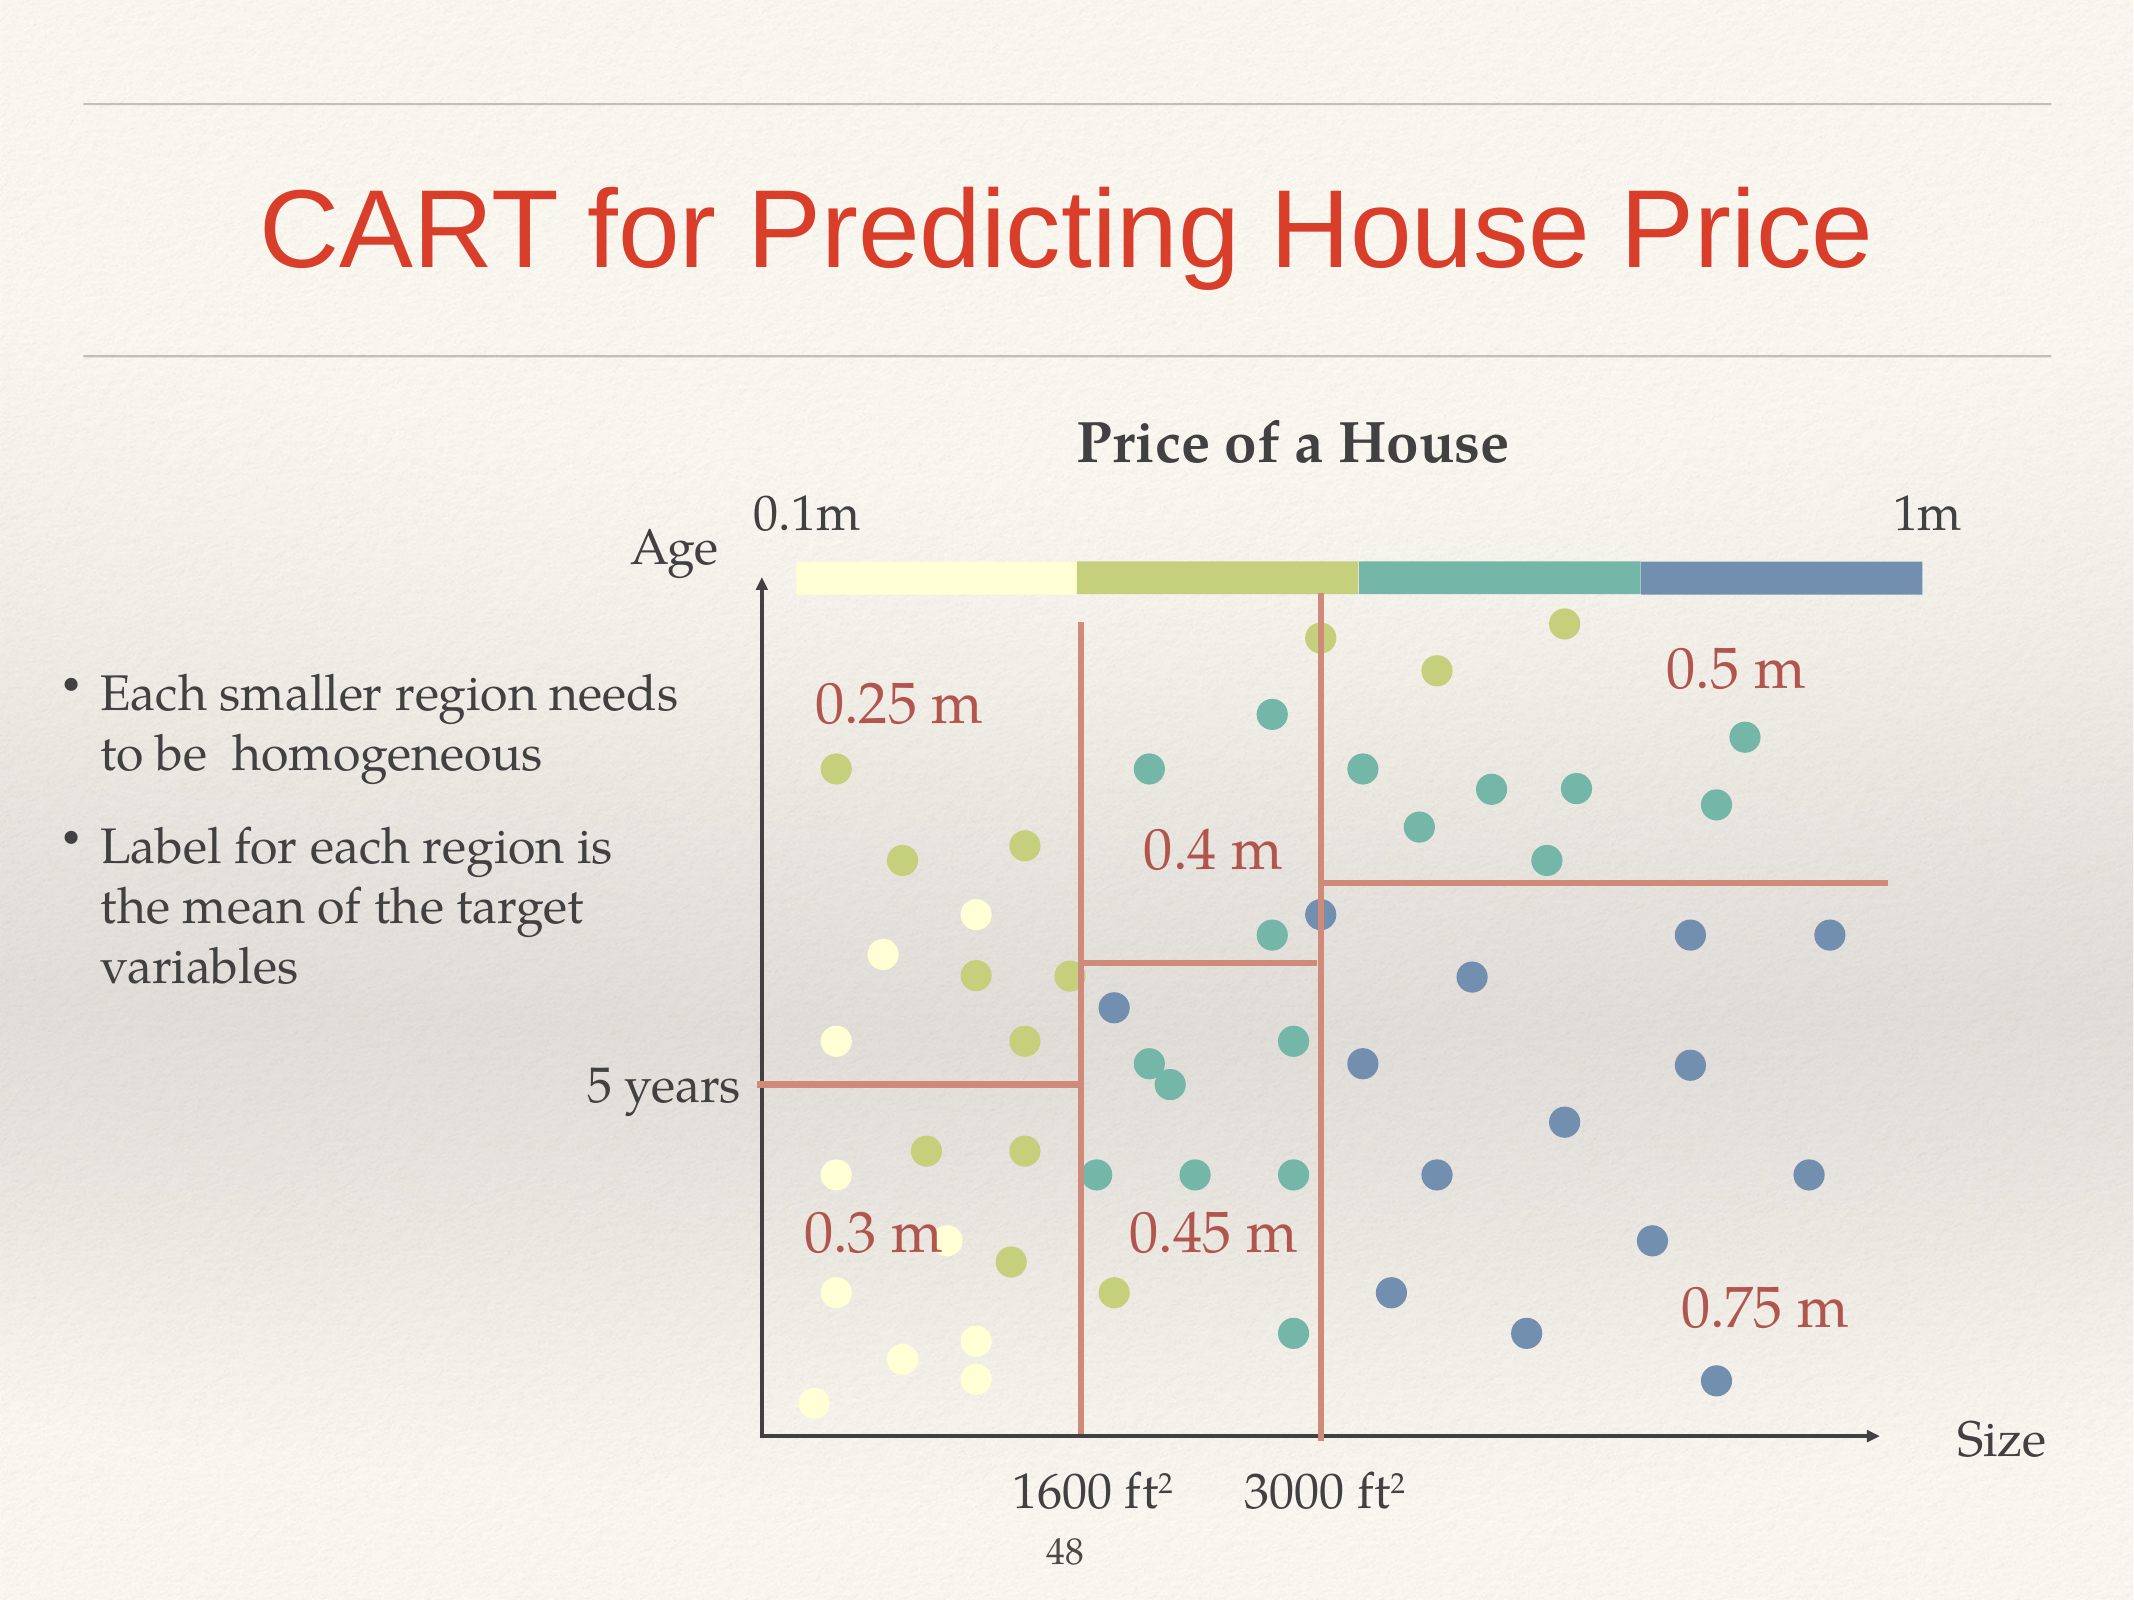

# CART for Predicting House Price
Price of a House
0.1m
1m
Age

0.5 m
0.25 m
0.4 m
0.3 m
0.45 m
0.75 m

Each smaller region needs to be  homogeneous
Label for each region is the mean of the target variables

5 years
1600 ft2
3000 ft2

Size

48